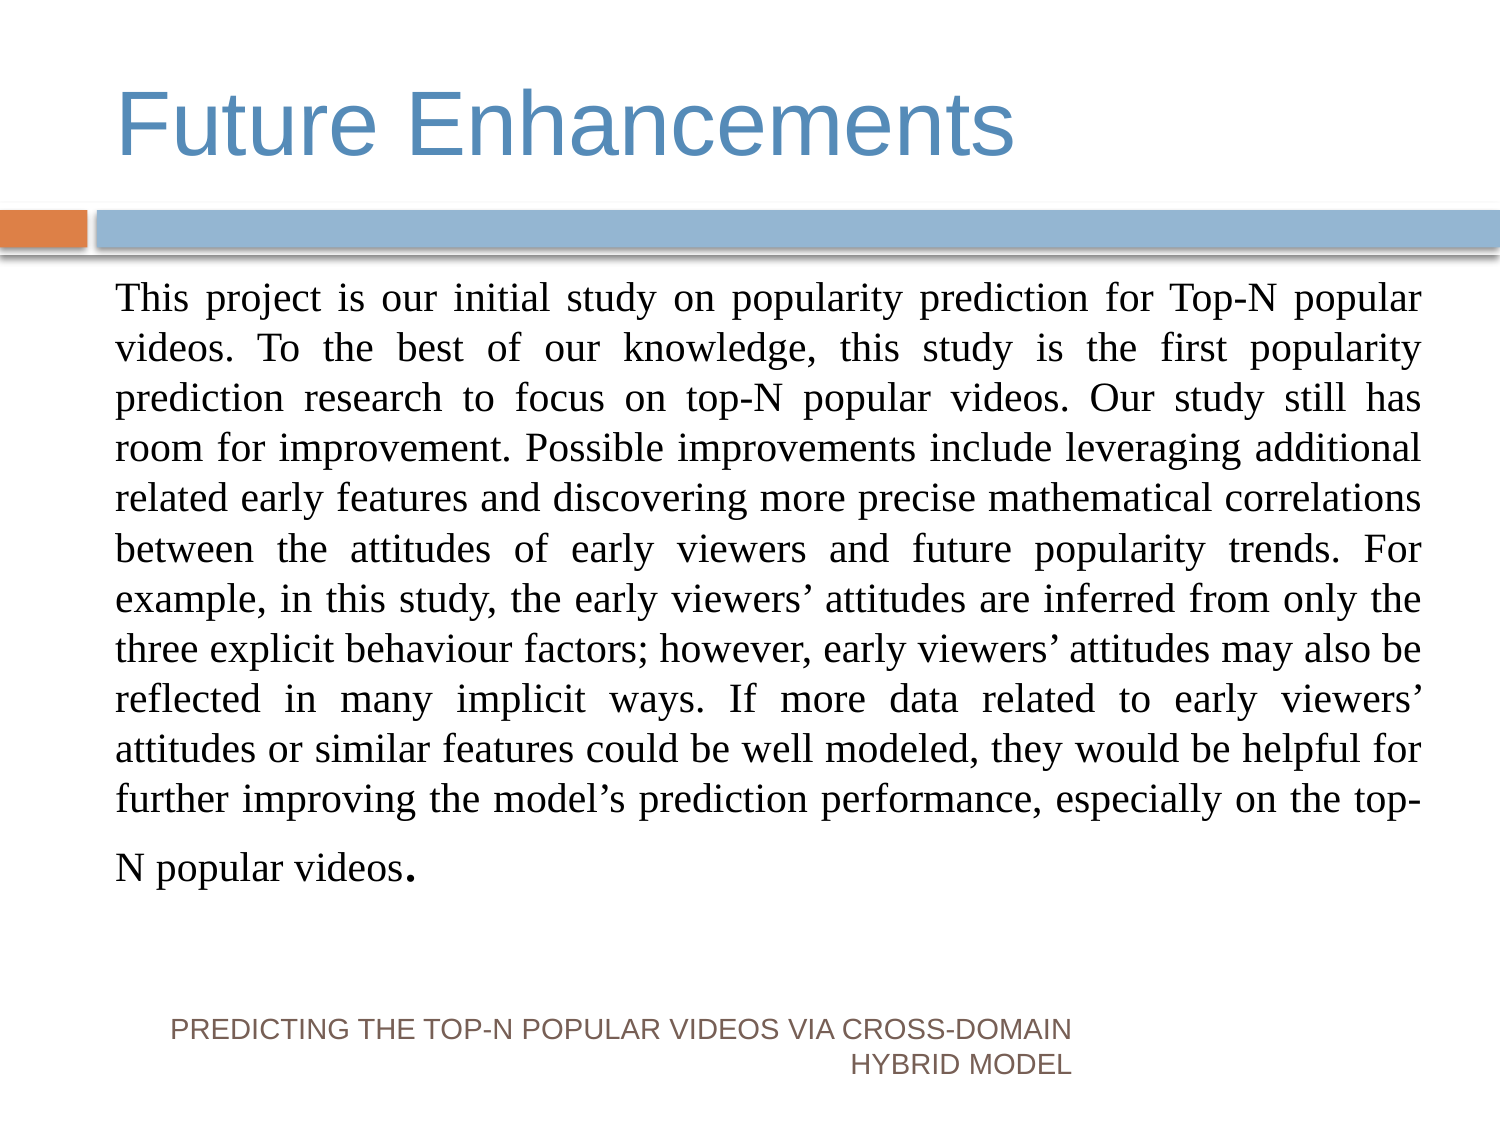

# Future Enhancements
This project is our initial study on popularity prediction for Top-N popular videos. To the best of our knowledge, this study is the first popularity prediction research to focus on top-N popular videos. Our study still has room for improvement. Possible improvements include leveraging additional related early features and discovering more precise mathematical correlations between the attitudes of early viewers and future popularity trends. For example, in this study, the early viewers’ attitudes are inferred from only the three explicit behaviour factors; however, early viewers’ attitudes may also be reflected in many implicit ways. If more data related to early viewers’ attitudes or similar features could be well modeled, they would be helpful for further improving the model’s prediction performance, especially on the top-N popular videos.
PREDICTING THE TOP-N POPULAR VIDEOS VIA CROSS-DOMAIN HYBRID MODEL